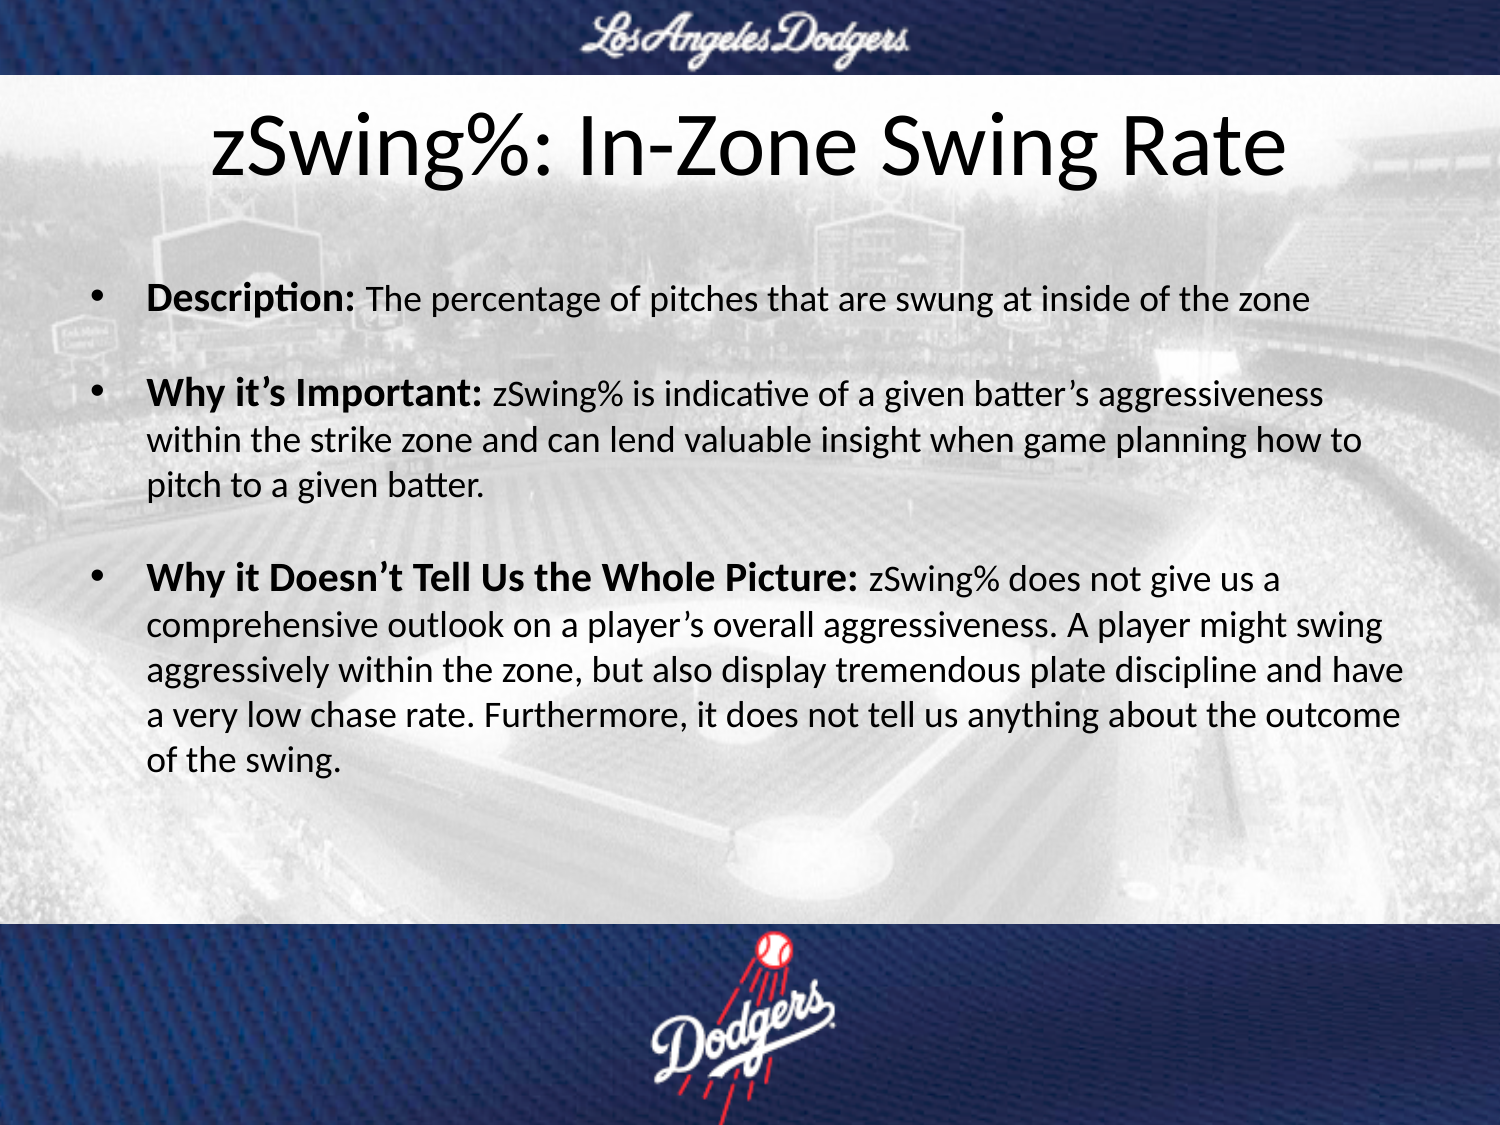

# zSwing%: In-Zone Swing Rate
Description: The percentage of pitches that are swung at inside of the zone

Why it’s Important: zSwing% is indicative of a given batter’s aggressiveness within the strike zone and can lend valuable insight when game planning how to pitch to a given batter.

Why it Doesn’t Tell Us the Whole Picture: zSwing% does not give us a comprehensive outlook on a player’s overall aggressiveness. A player might swing aggressively within the zone, but also display tremendous plate discipline and have a very low chase rate. Furthermore, it does not tell us anything about the outcome of the swing.